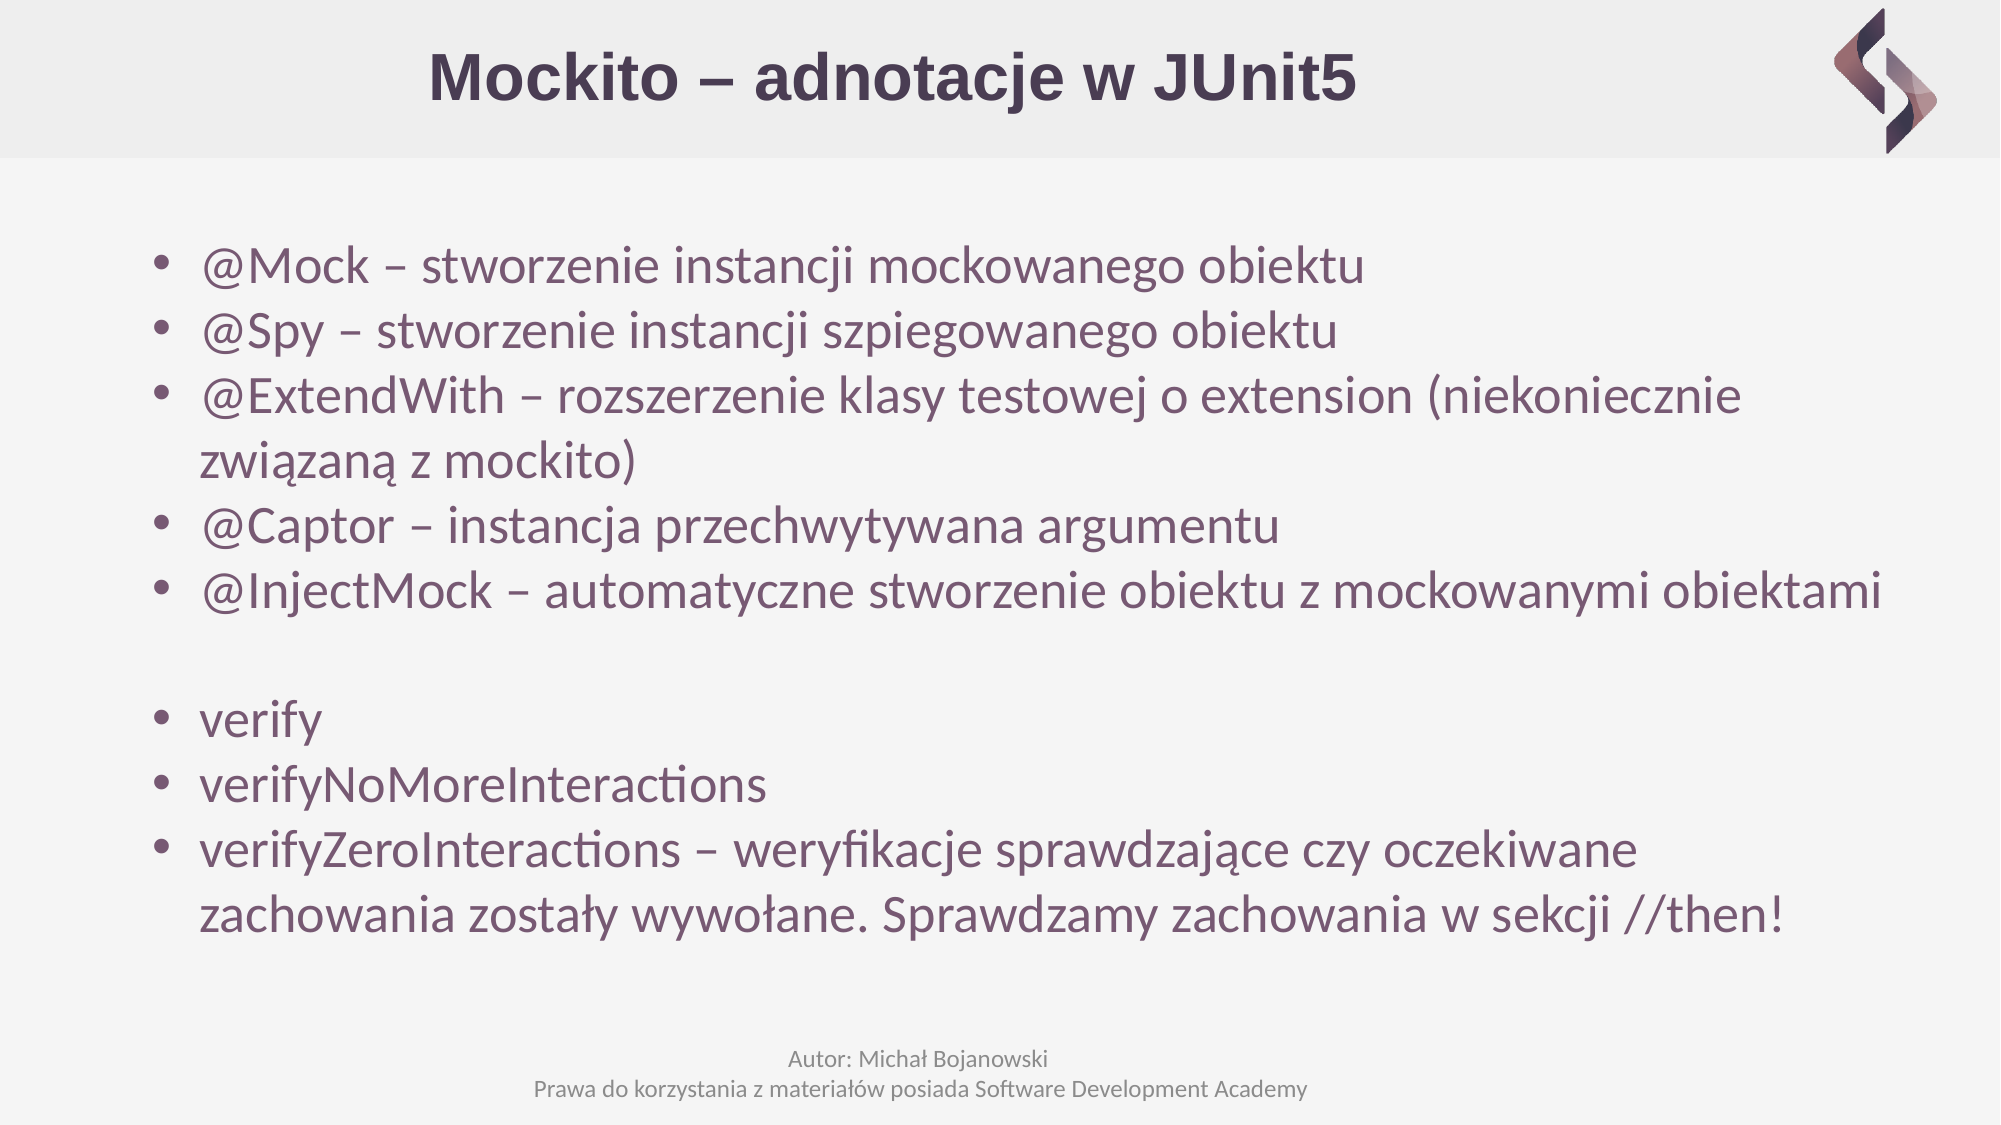

# Mockito – adnotacje w JUnit5

@Mock – stworzenie instancji mockowanego obiektu
@Spy – stworzenie instancji szpiegowanego obiektu
@ExtendWith – rozszerzenie klasy testowej o extension (niekoniecznie związaną z mockito)
@Captor – instancja przechwytywana argumentu
@InjectMock – automatyczne stworzenie obiektu z mockowanymi obiektami

verify
verifyNoMoreInteractions
verifyZeroInteractions – weryfikacje sprawdzające czy oczekiwane zachowania zostały wywołane. Sprawdzamy zachowania w sekcji //then!

Autor: Michał Bojanowski
Prawa do korzystania z materiałów posiada Software Development Academy